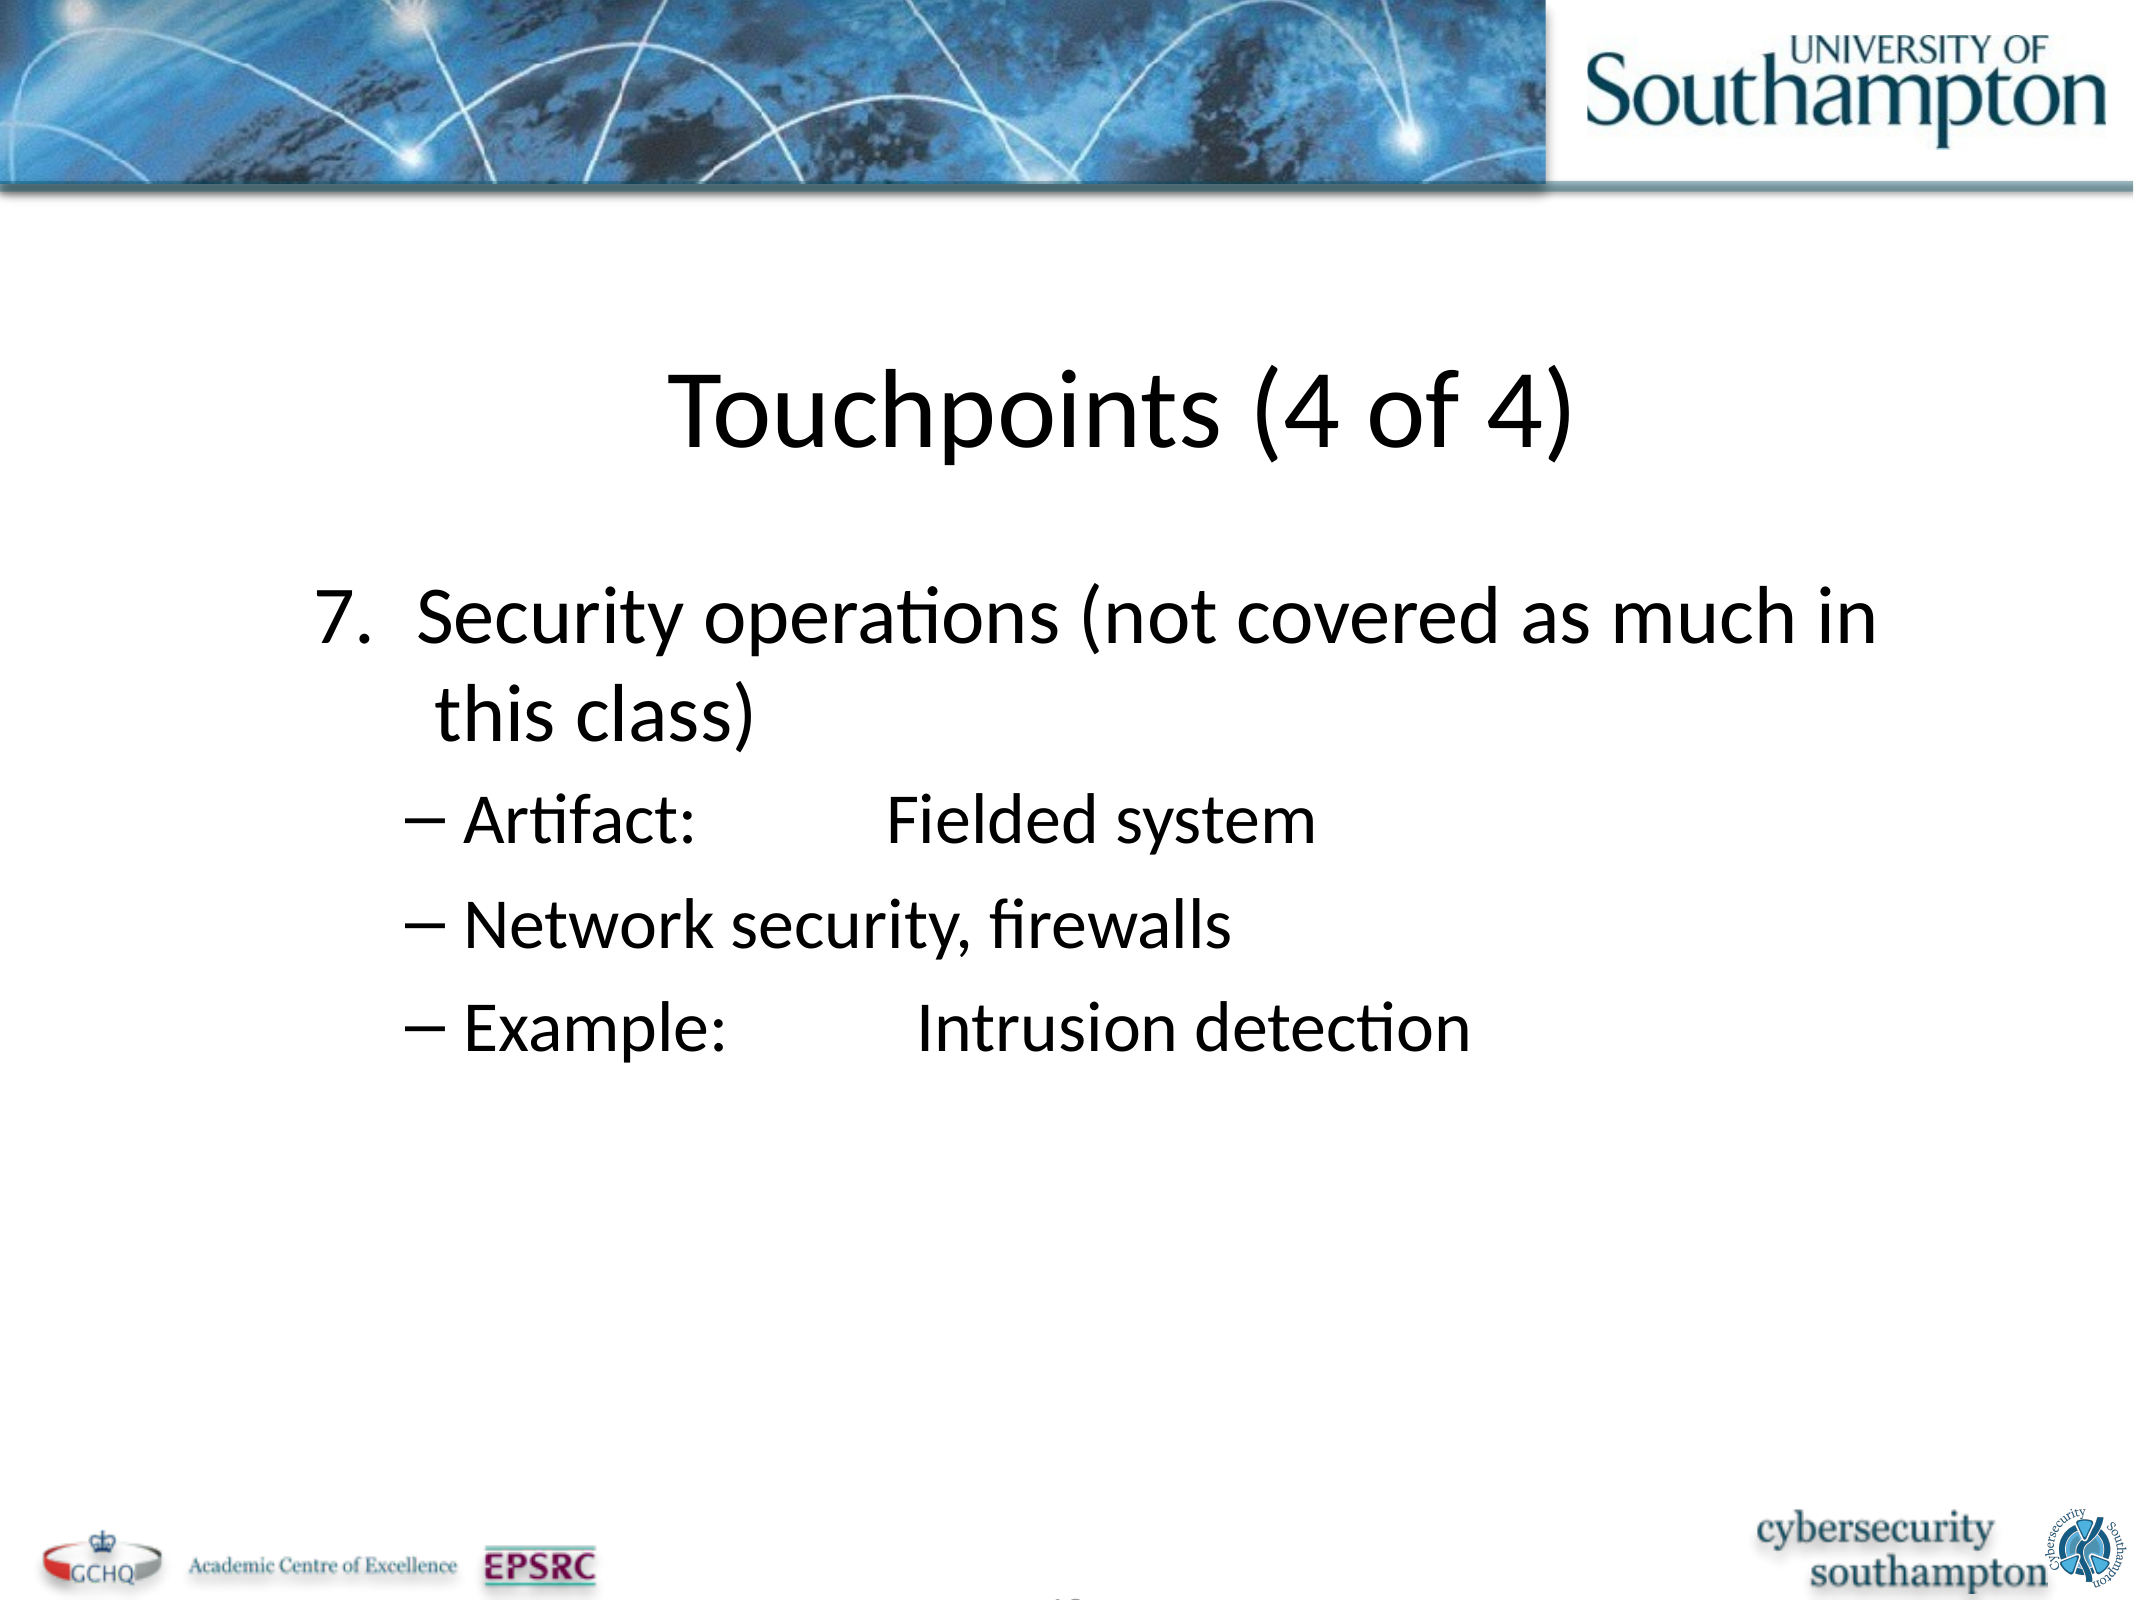

# Touchpoints (4 of 4)

18
Security operations (not covered as much in  this class)
Artifact:	Fielded system
Network security, ﬁrewalls
Example:	Intrusion detection